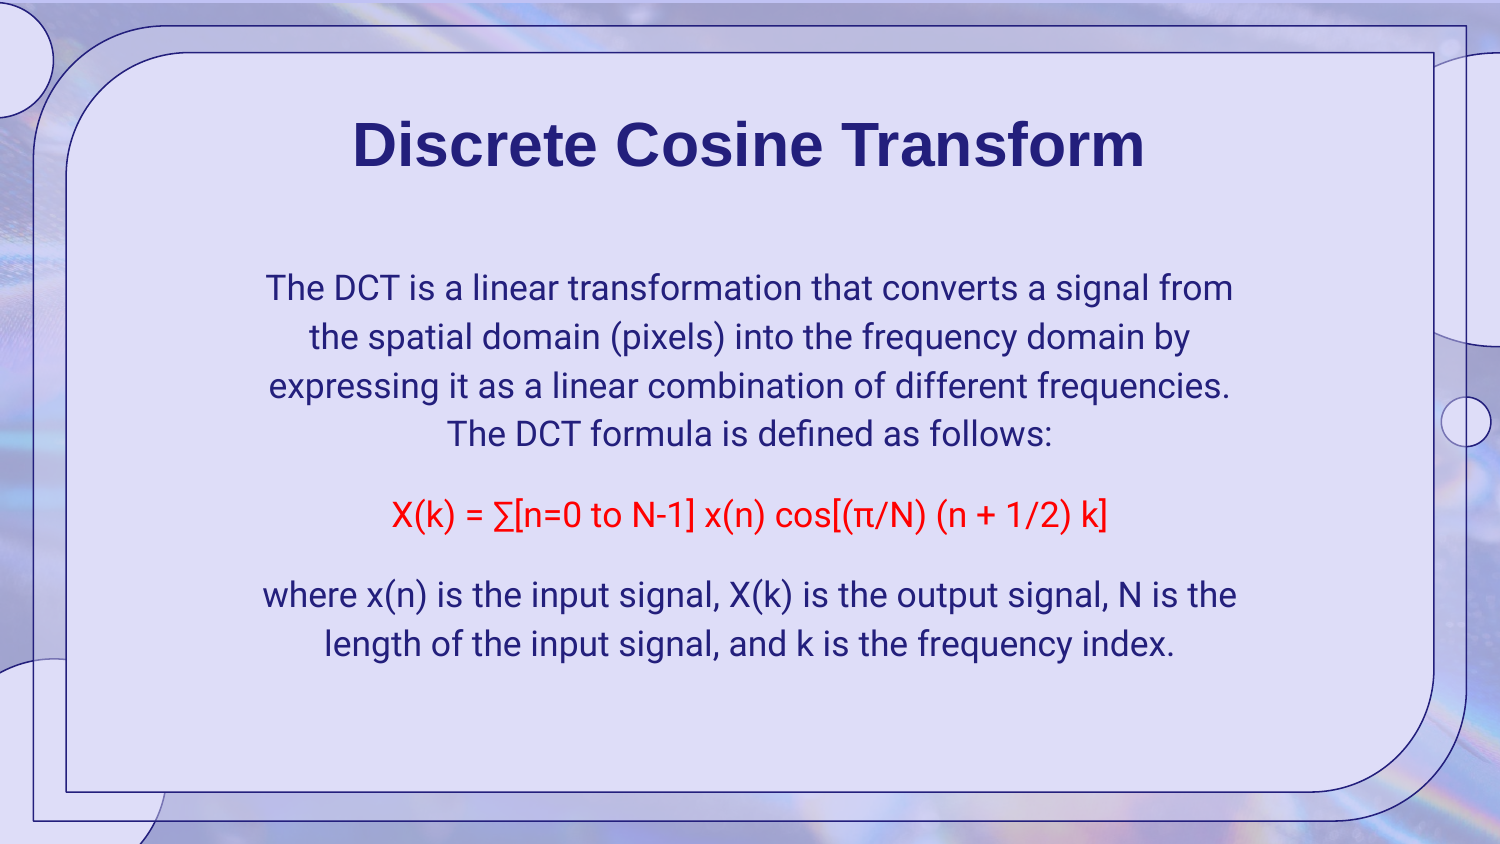

Discrete Cosine Transform
The DCT is a linear transformation that converts a signal from the spatial domain (pixels) into the frequency domain by expressing it as a linear combination of different frequencies. The DCT formula is defined as follows:
X(k) = ∑[n=0 to N-1] x(n) cos[(π/N) (n + 1/2) k]
where x(n) is the input signal, X(k) is the output signal, N is the length of the input signal, and k is the frequency index.